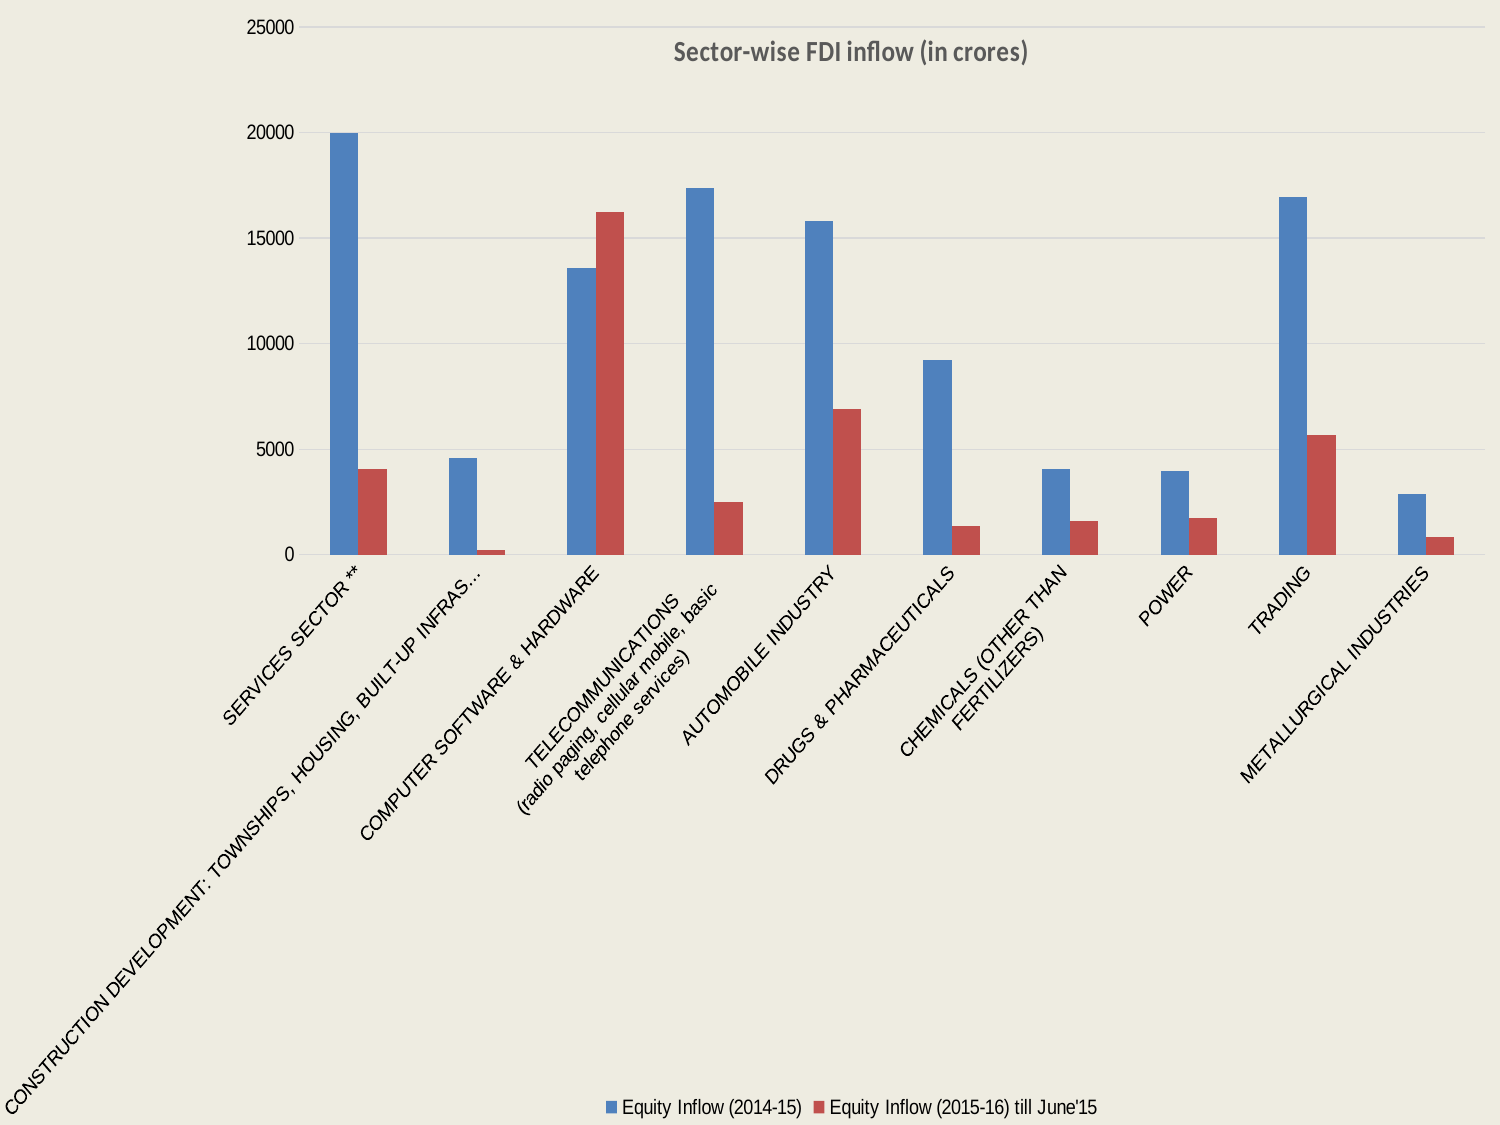

### Chart: Sector-wise FDI inflow (in crores)

| Category | Equity Inflow (2014-15) | Equity Inflow (2015-16) till June'15 |
|---|---|---|
| SERVICES SECTOR ** | 19963.0 | 4036.0 |
| CONSTRUCTION DEVELOPMENT: TOWNSHIPS, HOUSING, BUILT-UP INFRASTRUCTURE | 4582.0 | 216.0 |
| COMPUTER SOFTWARE & HARDWARE | 13564.0 | 16245.0 |
| TELECOMMUNICATIONS
(radio paging, cellular mobile, basic
telephone services) | 17372.0 | 2517.0 |
| AUTOMOBILE INDUSTRY | 15794.0 | 6914.0 |
| DRUGS & PHARMACEUTICALS | 9211.0 | 1370.0 |
| CHEMICALS (OTHER THAN
FERTILIZERS) | 4077.0 | 1598.0 |
| POWER | 3985.0 | 1717.0 |
| TRADING | 16962.0 | 5679.0 |
| METALLURGICAL INDUSTRIES | 2897.0 | 816.0 |